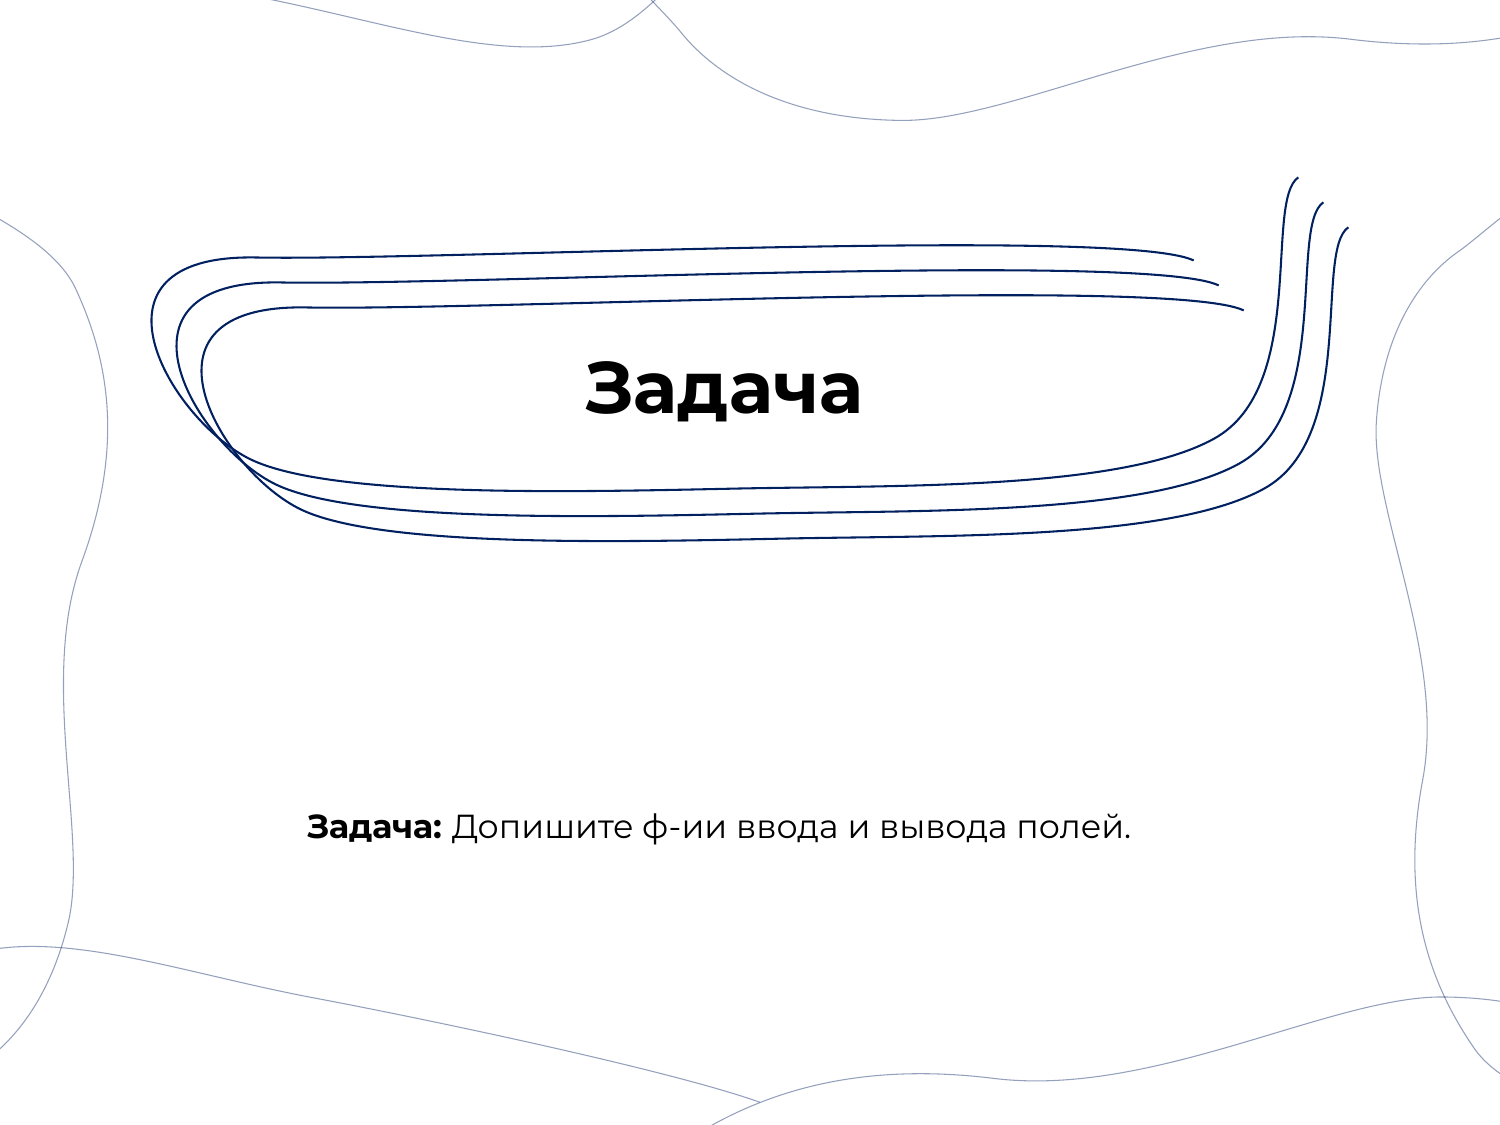

# Задача

	Задача: Допишите ф-ии ввода и вывода полей.